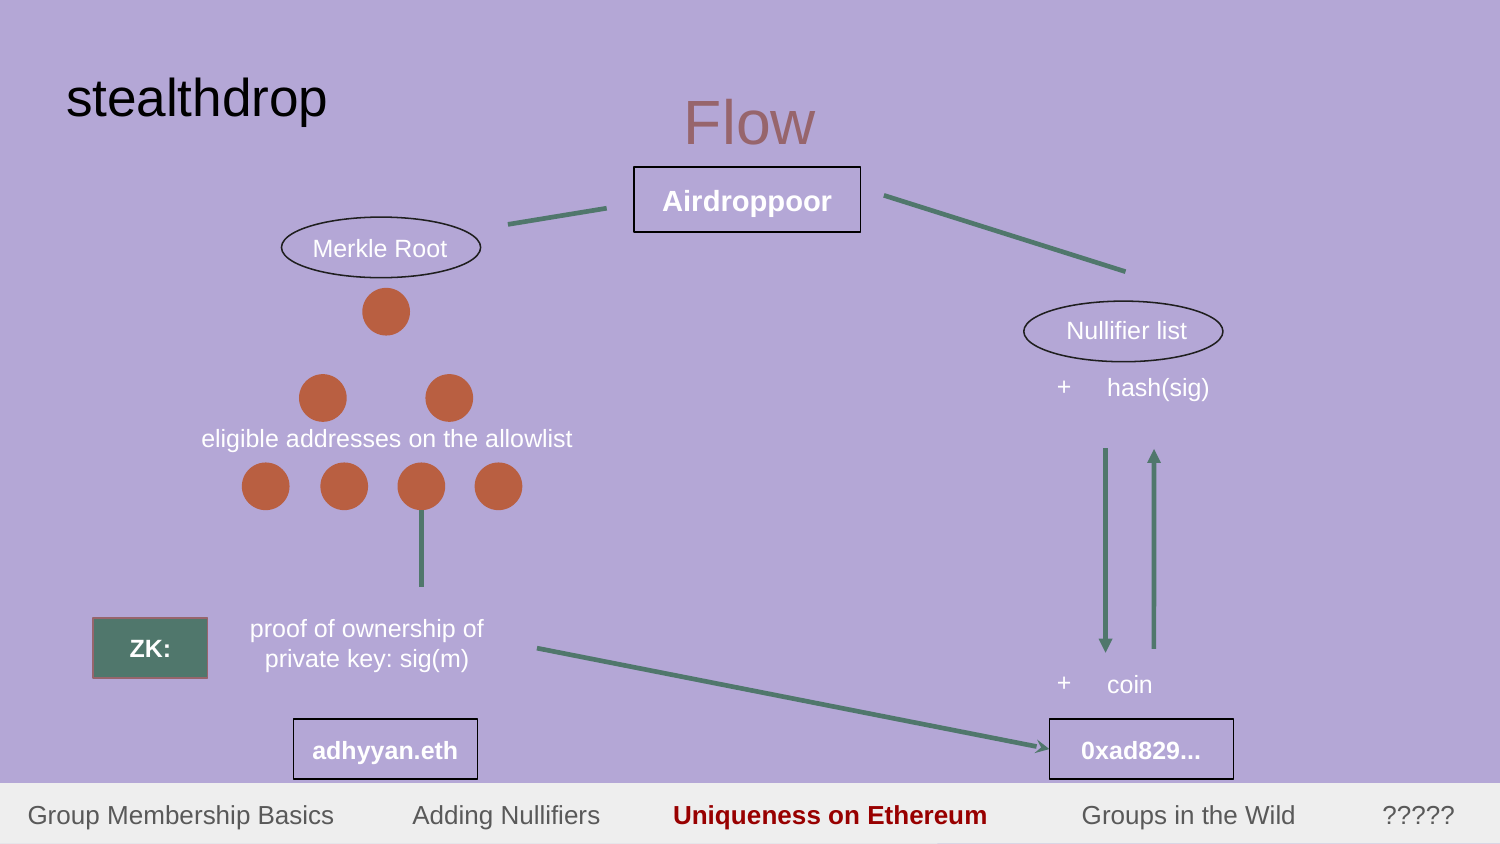

# stealthdrop
Flow
Airdroppoor
Merkle Root

Nullifier list

hash(sig)

eligible addresses on the allowlist

proof of ownership of private key: sig(m)
ZK:
coin
adhyyan.eth
0xad829...

Group Membership Basics           Adding Nullifiers          Uniqueness on Ethereum             Groups in the Wild            ?????